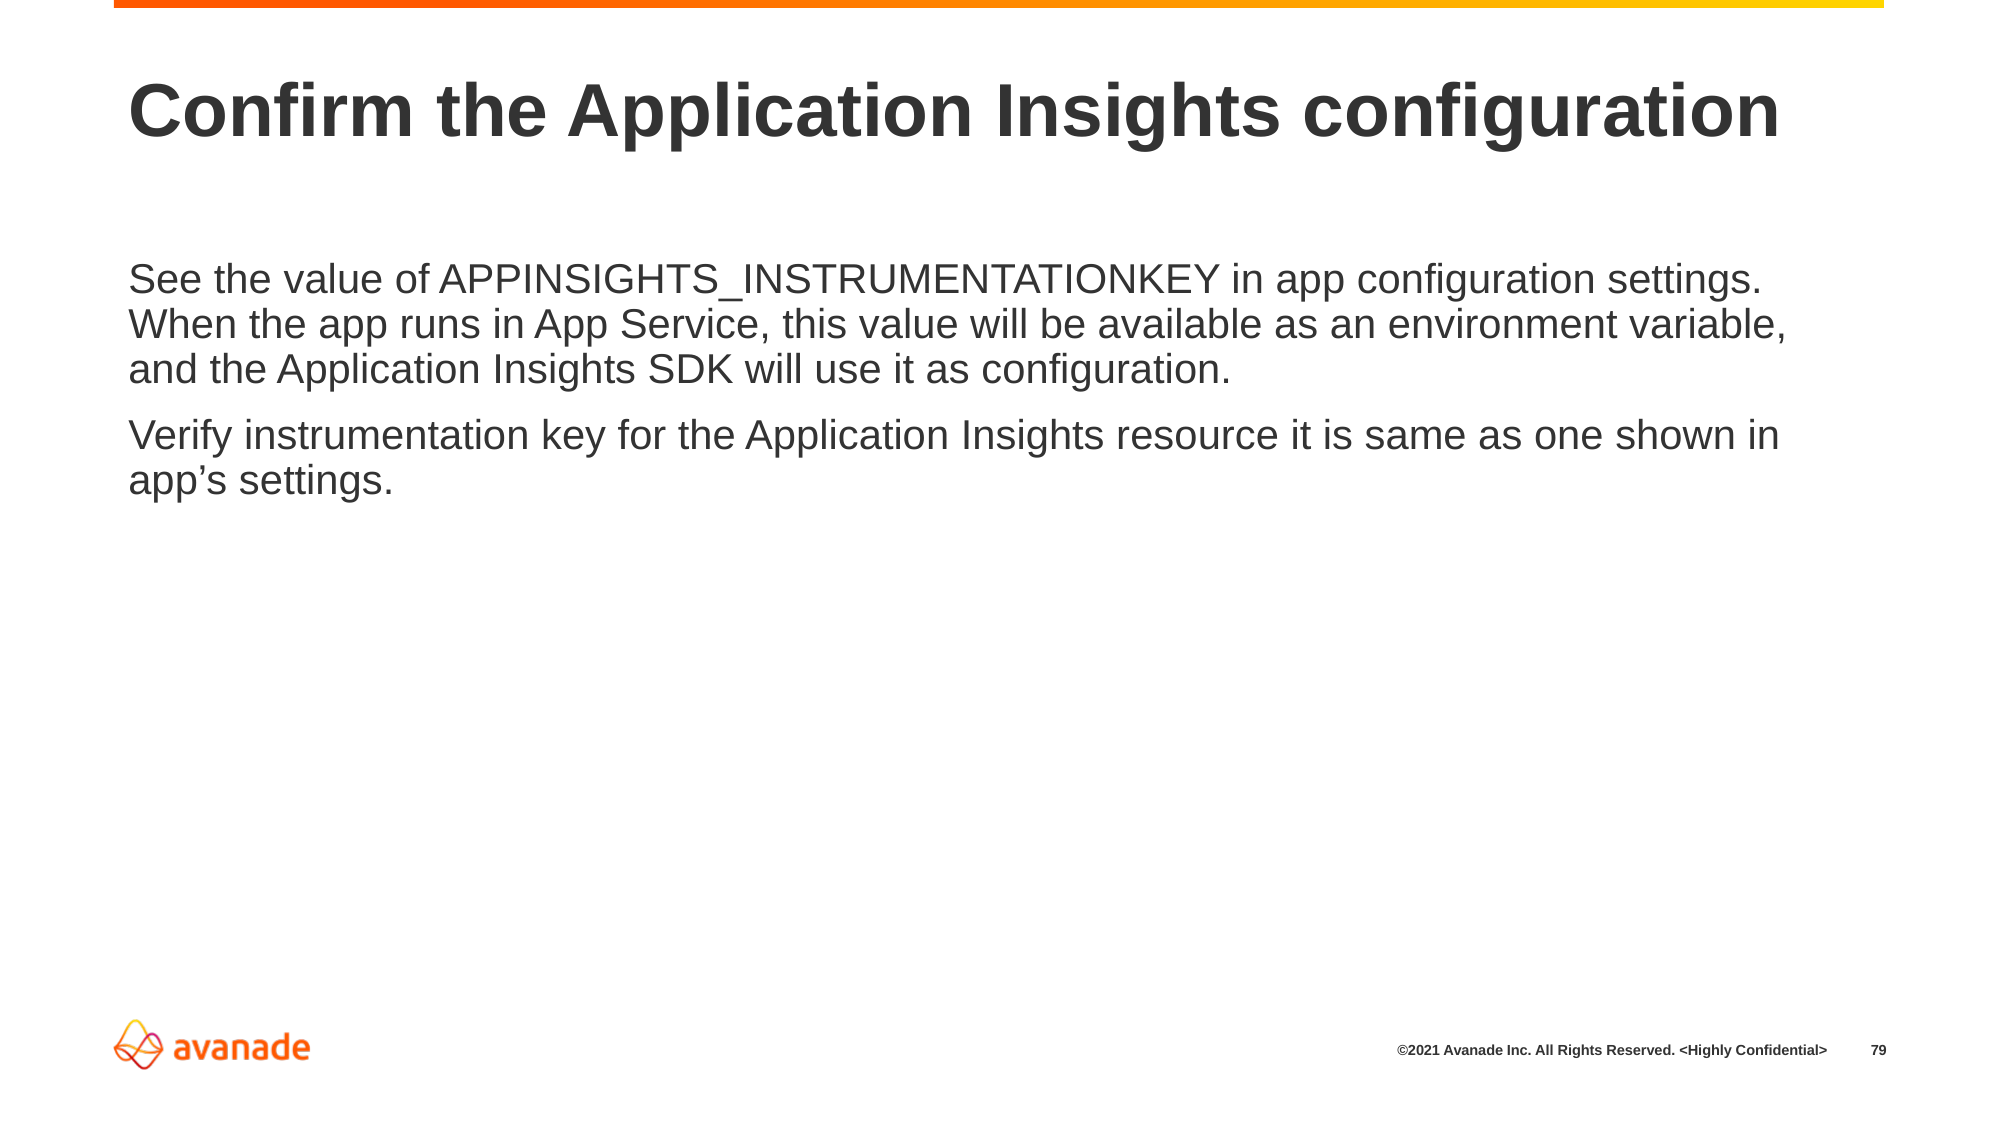

# Confirm the Application Insights configuration
See the value of APPINSIGHTS_INSTRUMENTATIONKEY in app configuration settings. When the app runs in App Service, this value will be available as an environment variable, and the Application Insights SDK will use it as configuration.
Verify instrumentation key for the Application Insights resource it is same as one shown in app’s settings.